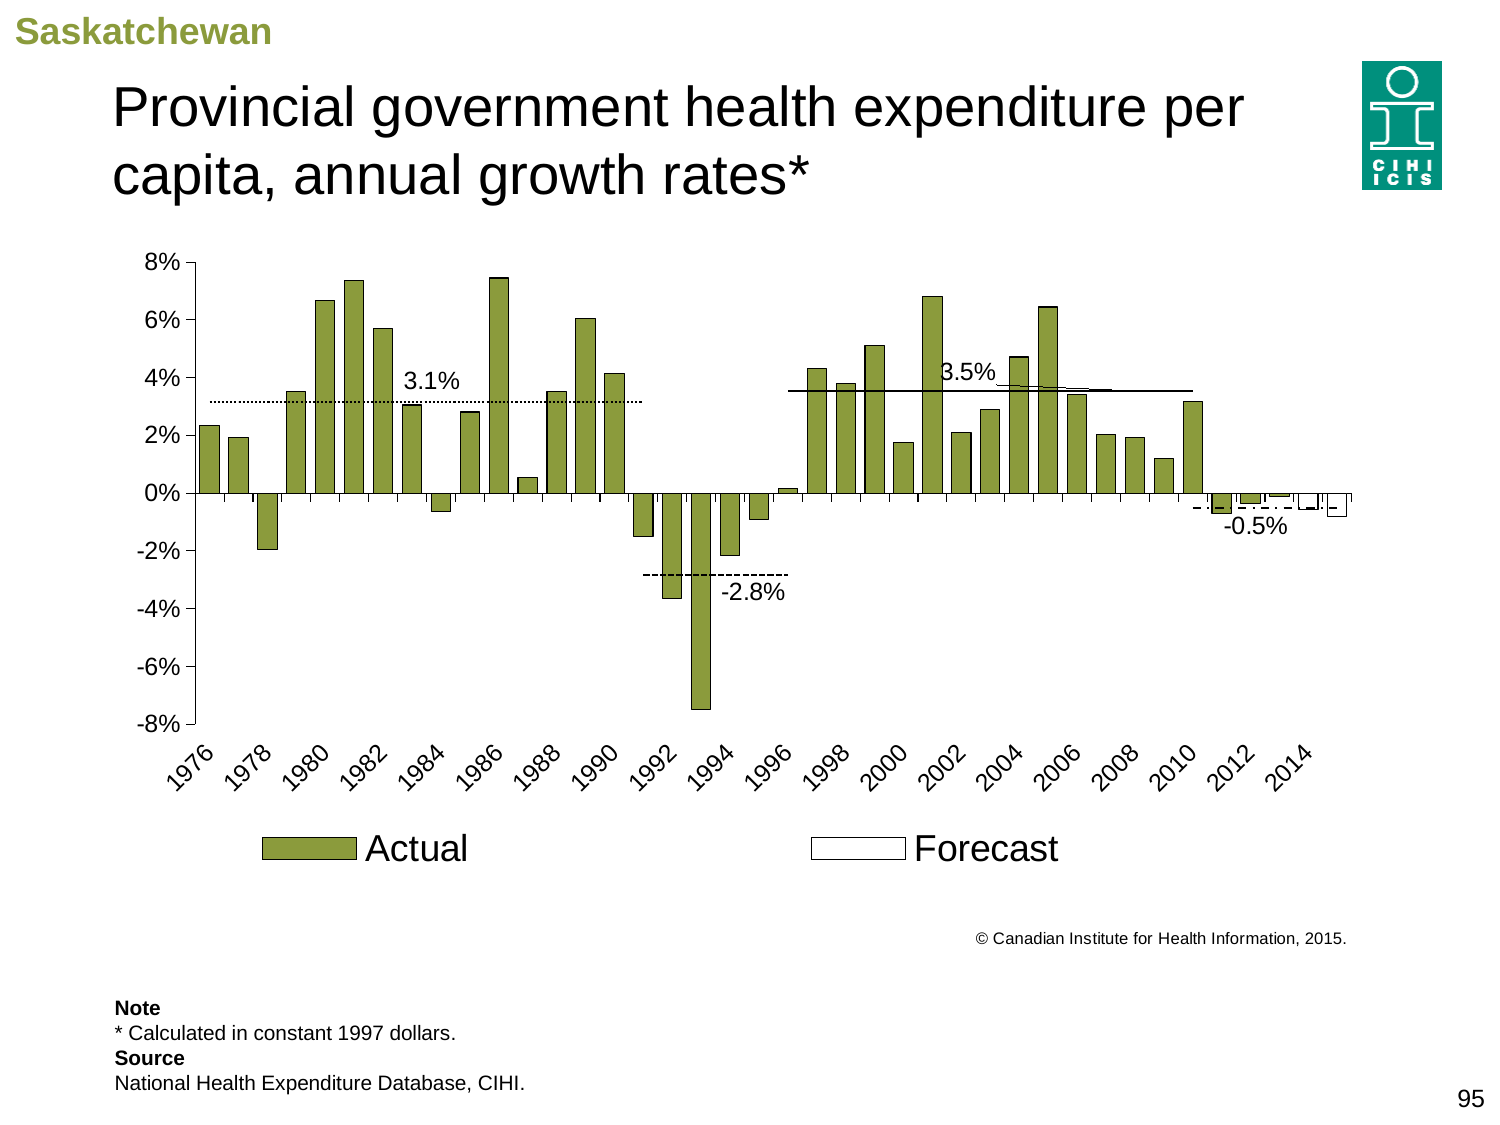

Saskatchewan
# Provincial government health expenditure per capita, annual growth rates*

### Chart

| Category | Actual  | Forecast | Average (1975–1991) | Average (1991–1996) | Average (1996–2010) | Average (2010–2015) |
|---|---|---|---|---|---|---|
| 1976 | 0.023406053418875583 | None | 0.03145291016548235 | None | None | None |
| 1977 | 0.019249972398564186 | None | 0.03145291016548235 | None | None | None |
| 1978 | -0.0195285102902516 | None | 0.03145291016548235 | None | None | None |
| 1979 | 0.03505247557433355 | None | 0.03145291016548235 | None | None | None |
| 1980 | 0.06669967220136508 | None | 0.03145291016548235 | None | None | None |
| 1981 | 0.07377640616857173 | None | 0.03145291016548235 | None | None | None |
| 1982 | 0.056965644438275786 | None | 0.03145291016548235 | None | None | None |
| 1983 | 0.030493094218165373 | None | 0.03145291016548235 | None | None | None |
| 1984 | -0.006469867800702689 | None | 0.03145291016548235 | None | None | None |
| 1985 | 0.028081454885940715 | None | 0.03145291016548235 | None | None | None |
| 1986 | 0.07447997643613458 | None | 0.03145291016548235 | None | None | None |
| 1987 | 0.005509347064433845 | None | 0.03145291016548235 | None | None | None |
| 1988 | 0.035150534945174394 | None | 0.03145291016548235 | None | None | None |
| 1989 | 0.06043158769347379 | None | 0.03145291016548235 | None | None | None |
| 1990 | 0.041451094348110784 | None | 0.03145291016548235 | None | None | None |
| 1991 | -0.014890674132850501 | None | 0.03145291016548235 | -0.02846062365153279 | None | None |
| 1992 | -0.03647844485460183 | None | None | -0.02846062365153279 | None | None |
| 1993 | -0.0749594841506539 | None | None | -0.02846062365153279 | None | None |
| 1994 | -0.021623345675806926 | None | None | -0.02846062365153279 | None | None |
| 1995 | -0.009113620608384054 | None | None | -0.02846062365153279 | None | None |
| 1996 | 0.0017282150463175938 | None | None | -0.02846062365153279 | 0.03535343683063452 | None |
| 1997 | 0.043211649581563316 | None | None | None | 0.03535343683063452 | None |
| 1998 | 0.03800808684065027 | None | None | None | 0.03535343683063452 | None |
| 1999 | 0.05099752675263147 | None | None | None | 0.03535343683063452 | None |
| 2000 | 0.017650038929094336 | None | None | None | 0.03535343683063452 | None |
| 2001 | 0.06805461795696299 | None | None | None | 0.03535343683063452 | None |
| 2002 | 0.02099892272276138 | None | None | None | 0.03535343683063452 | None |
| 2003 | 0.028900649288915226 | None | None | None | 0.03535343683063452 | None |
| 2004 | 0.04712003305209911 | None | None | None | 0.03535343683063452 | None |
| 2005 | 0.06445297212648815 | None | None | None | 0.03535343683063452 | None |
| 2006 | 0.03397503446990968 | None | None | None | 0.03535343683063452 | None |
| 2007 | 0.020379272058721698 | None | None | None | 0.03535343683063452 | None |
| 2008 | 0.019164975235931747 | None | None | None | 0.03535343683063452 | None |
| 2009 | 0.01210092892832959 | None | None | None | 0.03535343683063452 | None |
| 2010 | 0.03184002695722188 | None | None | None | 0.03535343683063452 | -0.005194033354127603 |
| 2011 | -0.007135099668866274 | None | None | None | None | -0.005194033354127603 |
| 2012 | -0.003705355162750057 | None | None | None | None | -0.005194033354127603 |
| 2013 | -0.0012377232243071523 | None | None | None | None | -0.005194033354127603 |
| 2014 | None | -0.0058112424853170586 | None | None | None | -0.005194033354127603 |
| 2015 | None | -0.008065547178509713 | None | None | None | -0.005194033354127603 |
Note
* Calculated in constant 1997 dollars.
Source
National Health Expenditure Database, CIHI.
95